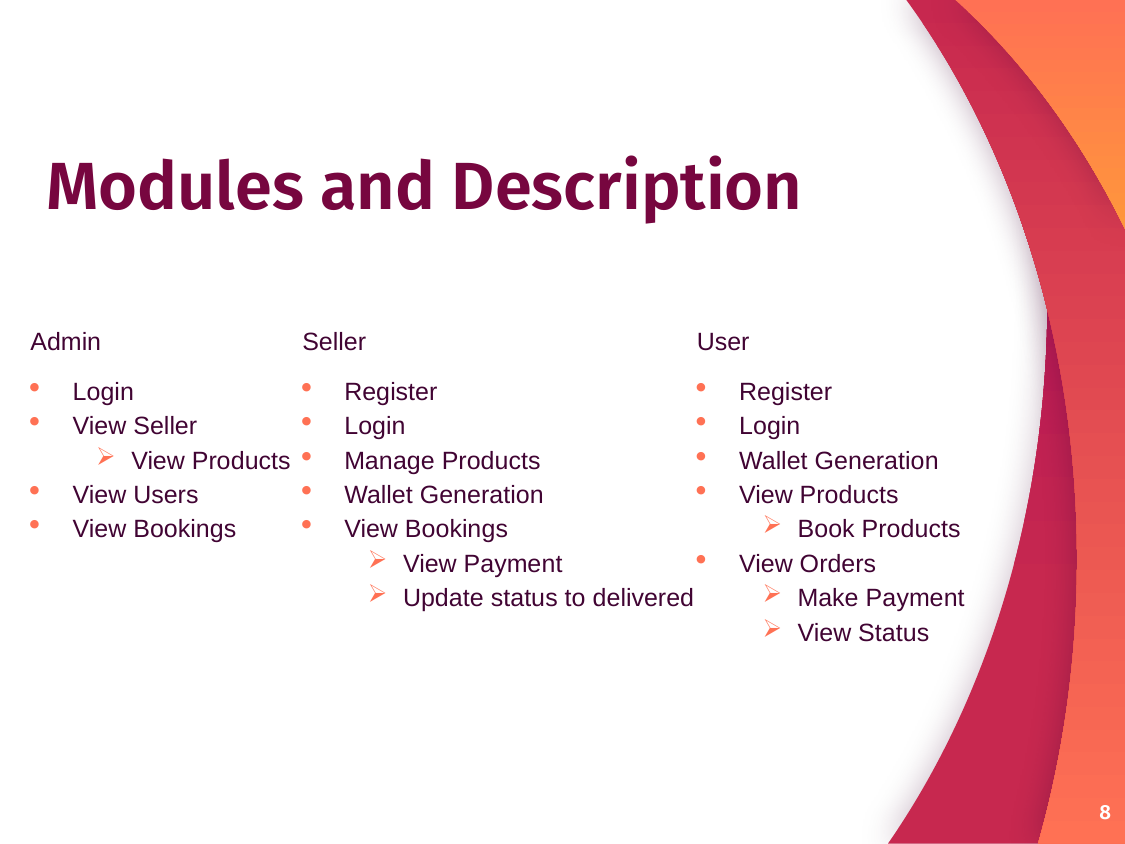

# Modules and Description
Seller
Register
Login
Manage Products
Wallet Generation
View Bookings
View Payment
Update status to delivered

Admin
Login
View Seller
View Products
View Users
View Bookings
User
Register
Login
Wallet Generation
View Products
Book Products
View Orders
Make Payment
View Status
8